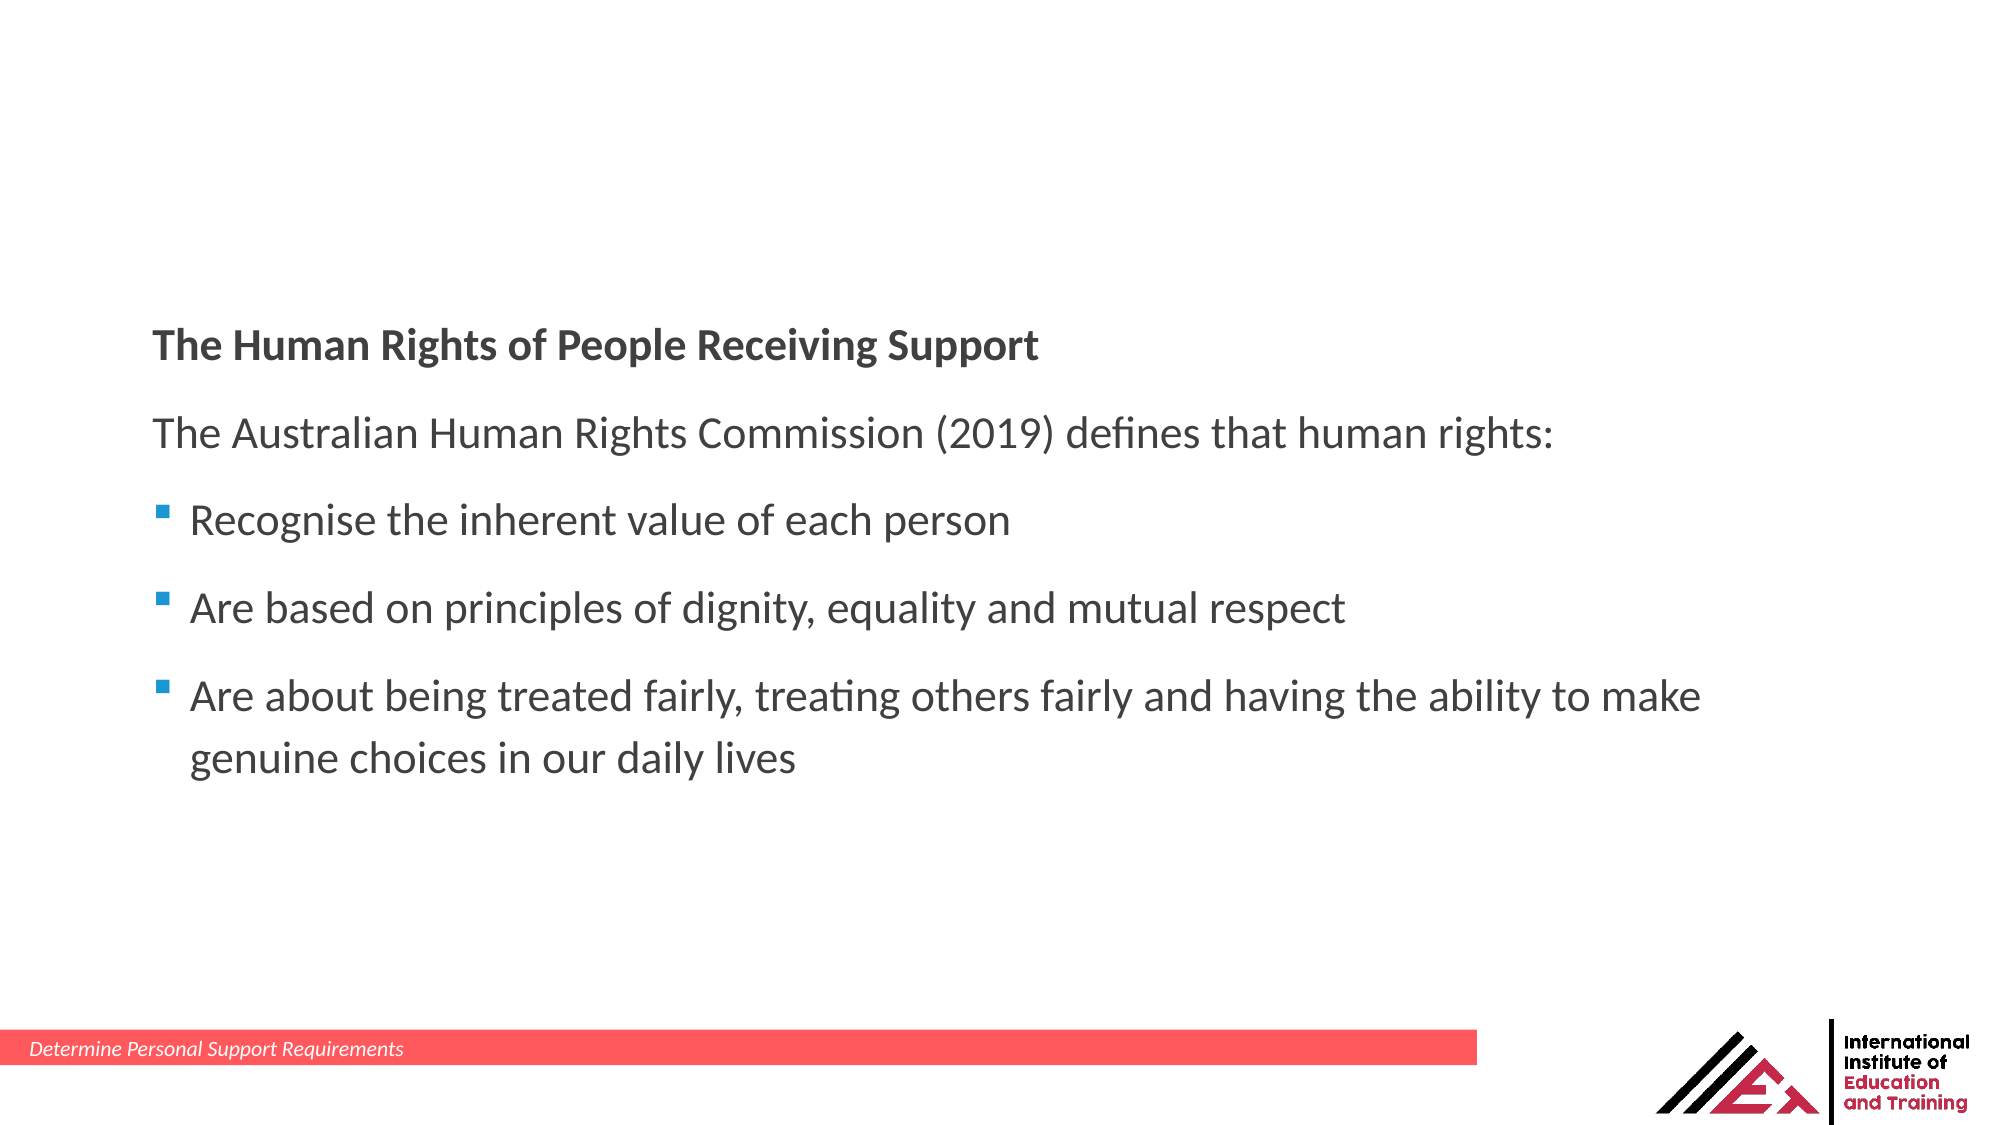

The Human Rights of People Receiving Support
The Australian Human Rights Commission (2019) defines that human rights:
Recognise the inherent value of each person
Are based on principles of dignity, equality and mutual respect
Are about being treated fairly, treating others fairly and having the ability to make genuine choices in our daily lives

Determine Personal Support Requirements